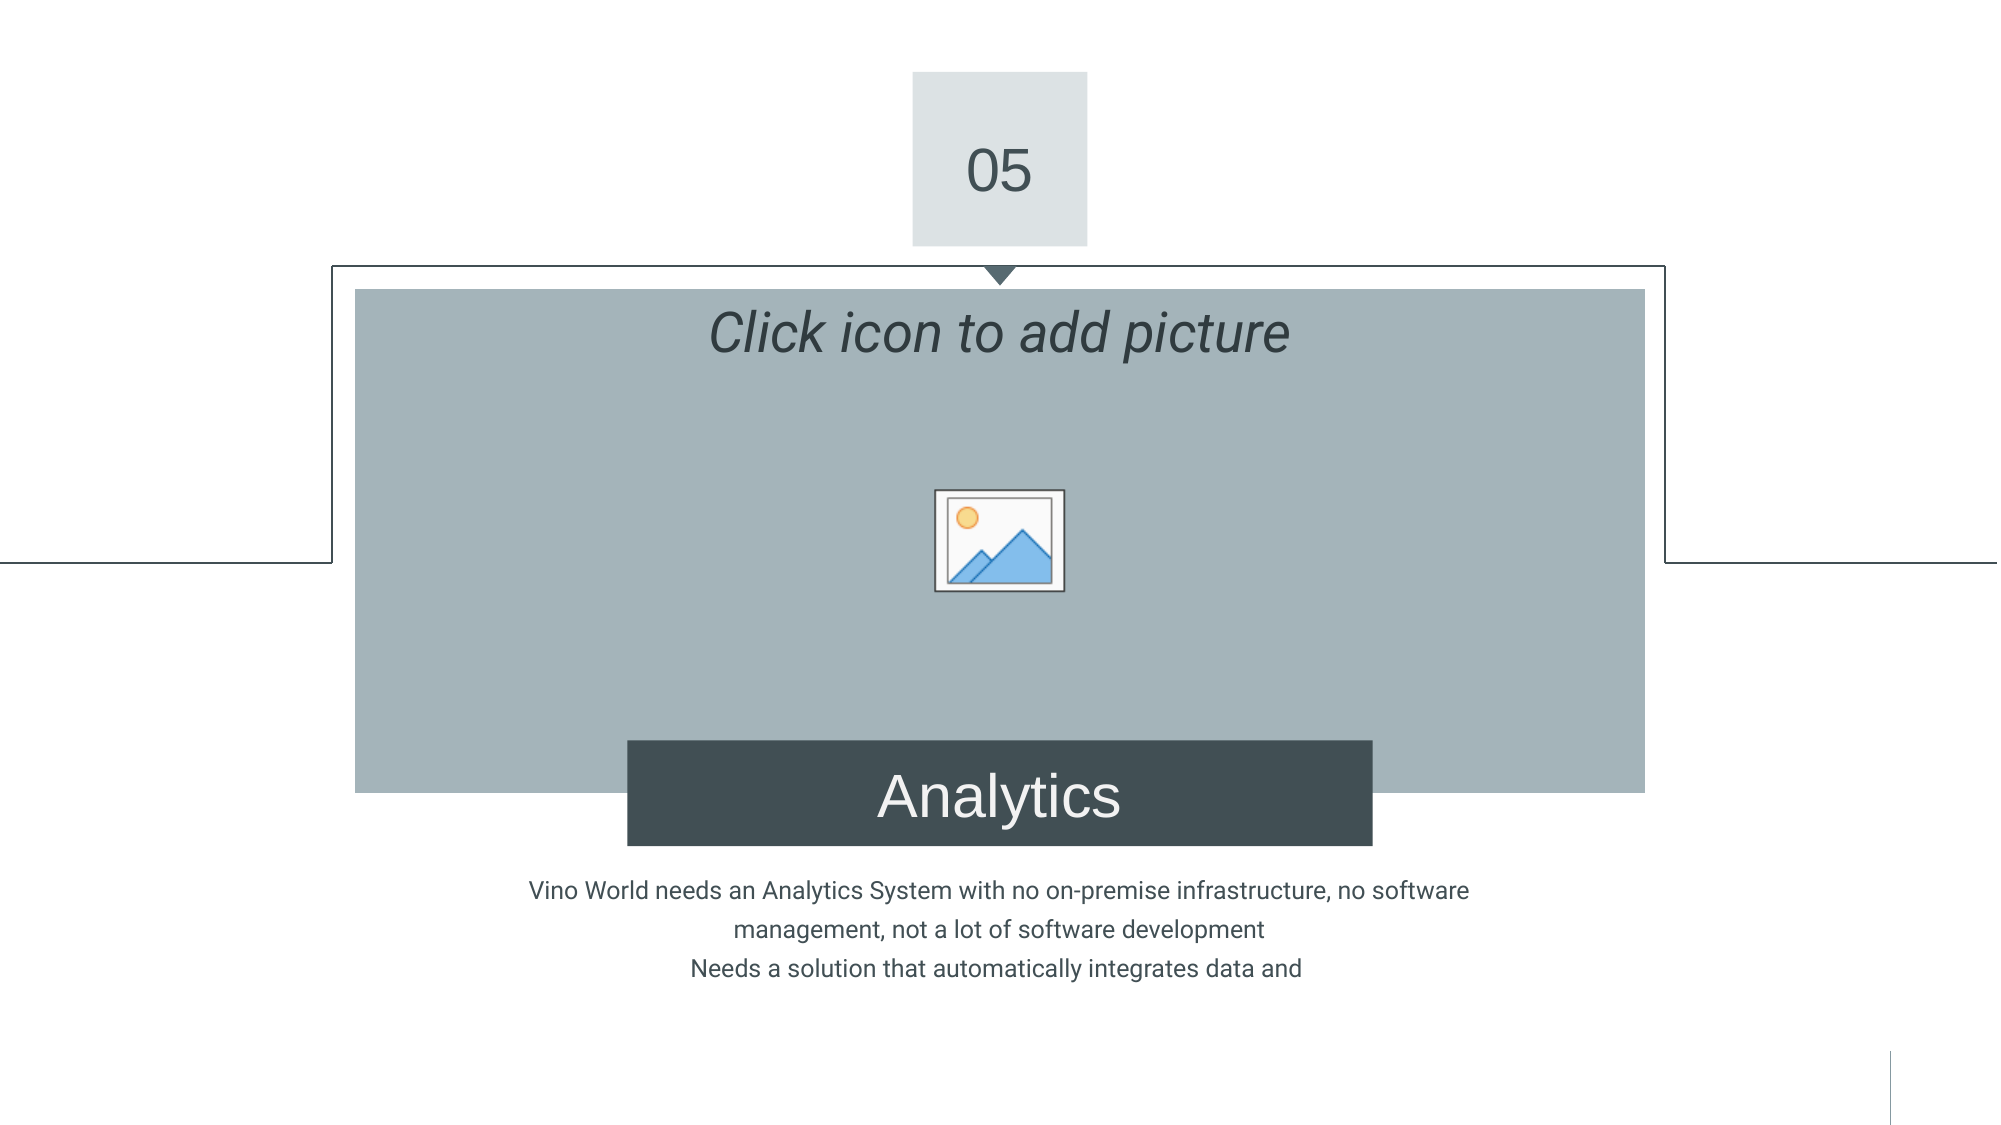

05

Analytics
Vino World needs an Analytics System with no on-premise infrastructure, no software management, not a lot of software development
Needs a solution that automatically integrates data and